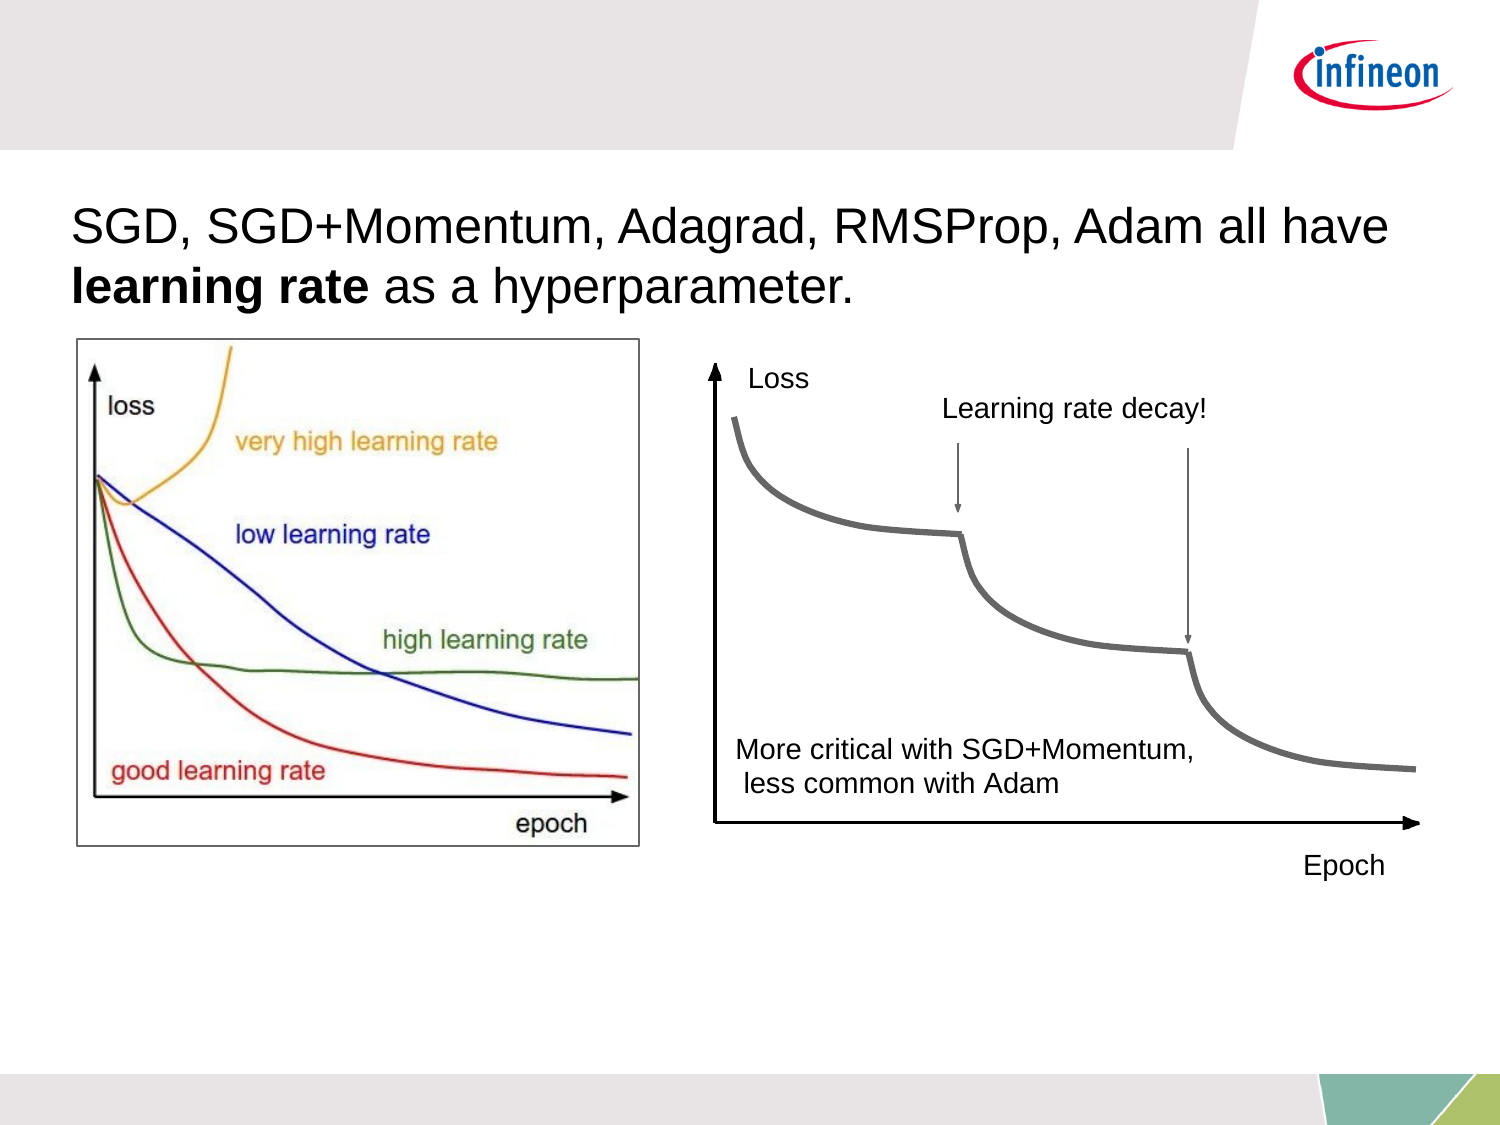

# SGD, SGD+Momentum, Adagrad, RMSProp, Adam all have
learning rate as a hyperparameter.

Loss
Learning rate decay!

More critical with SGD+Momentum,  less common with Adam

Epoch
Fei-Fei Li & Justin Johnson & Serena Yeung	Lecture 7 -	April 25, 2017